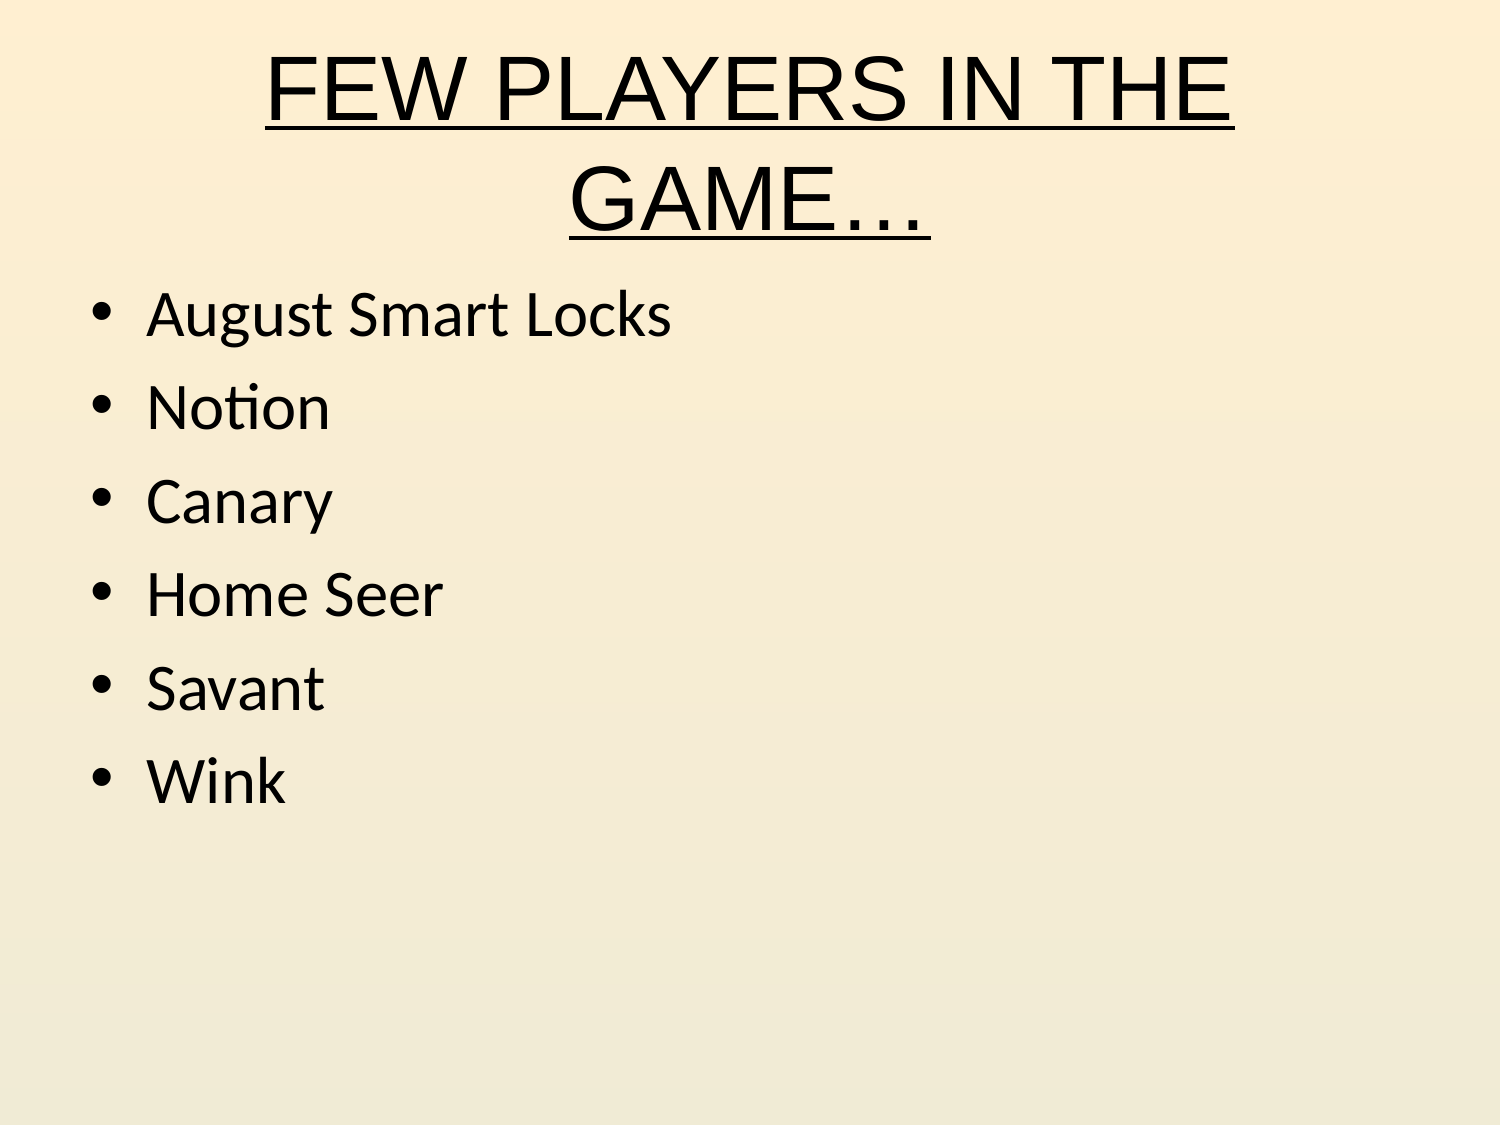

# FEW PLAYERS IN THE GAME…
August Smart Locks
Notion
Canary
Home Seer
Savant
Wink